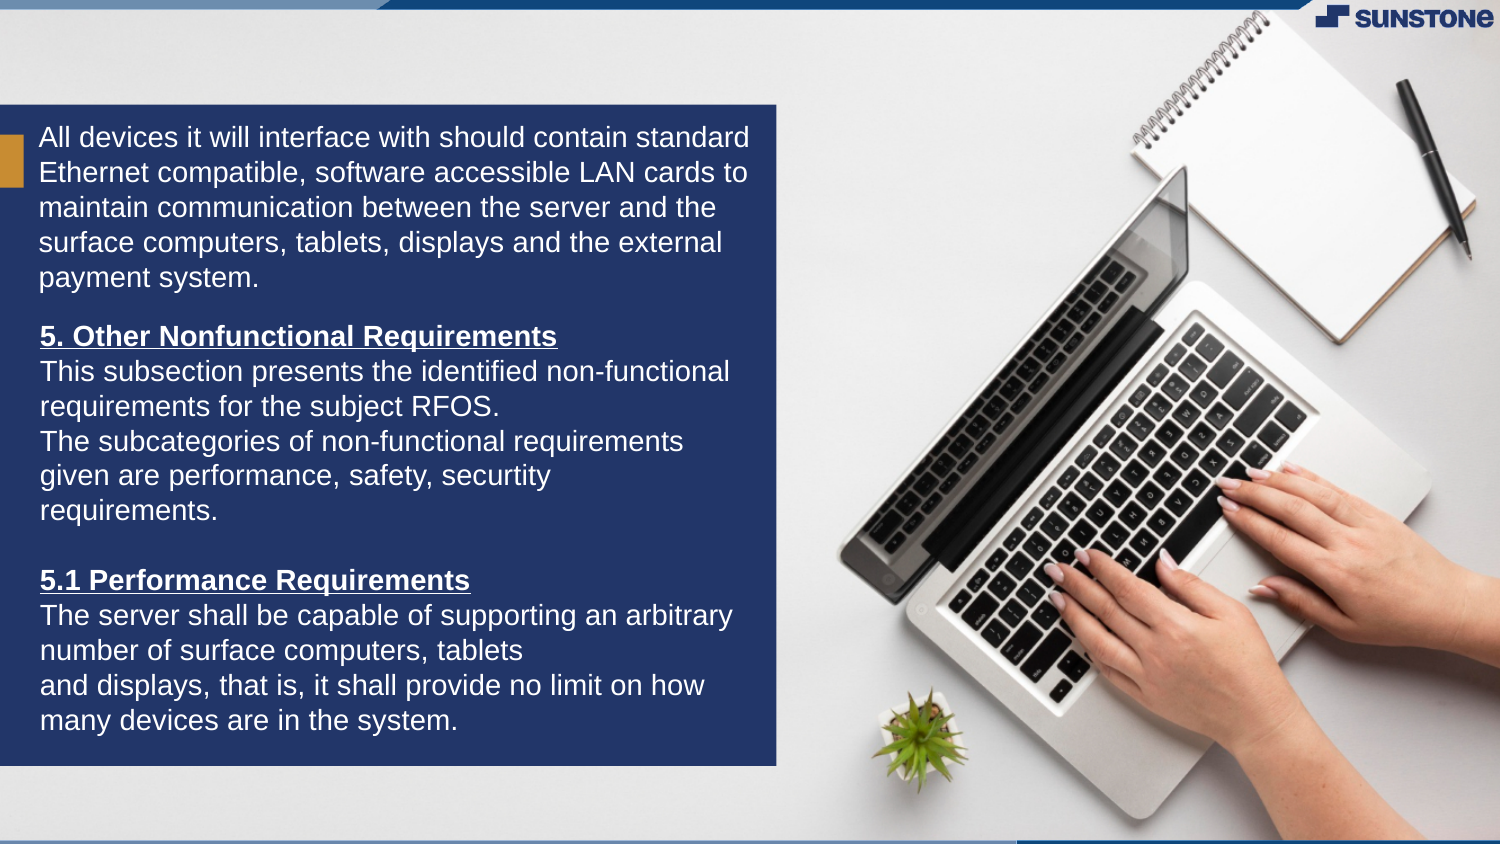

# All devices it will interface with should contain standard Ethernet compatible, software accessible LAN cards to maintain communication between the server and the surface computers, tablets, displays and the external payment system.
5. Other Nonfunctional Requirements
This subsection presents the identiﬁed non-functional requirements for the subject RFOS.
The subcategories of non-functional requirements given are performance, safety, securtity
requirements.

5.1 Performance Requirements
The server shall be capable of supporting an arbitrary number of surface computers, tablets
and displays, that is, it shall provide no limit on how many devices are in the system.